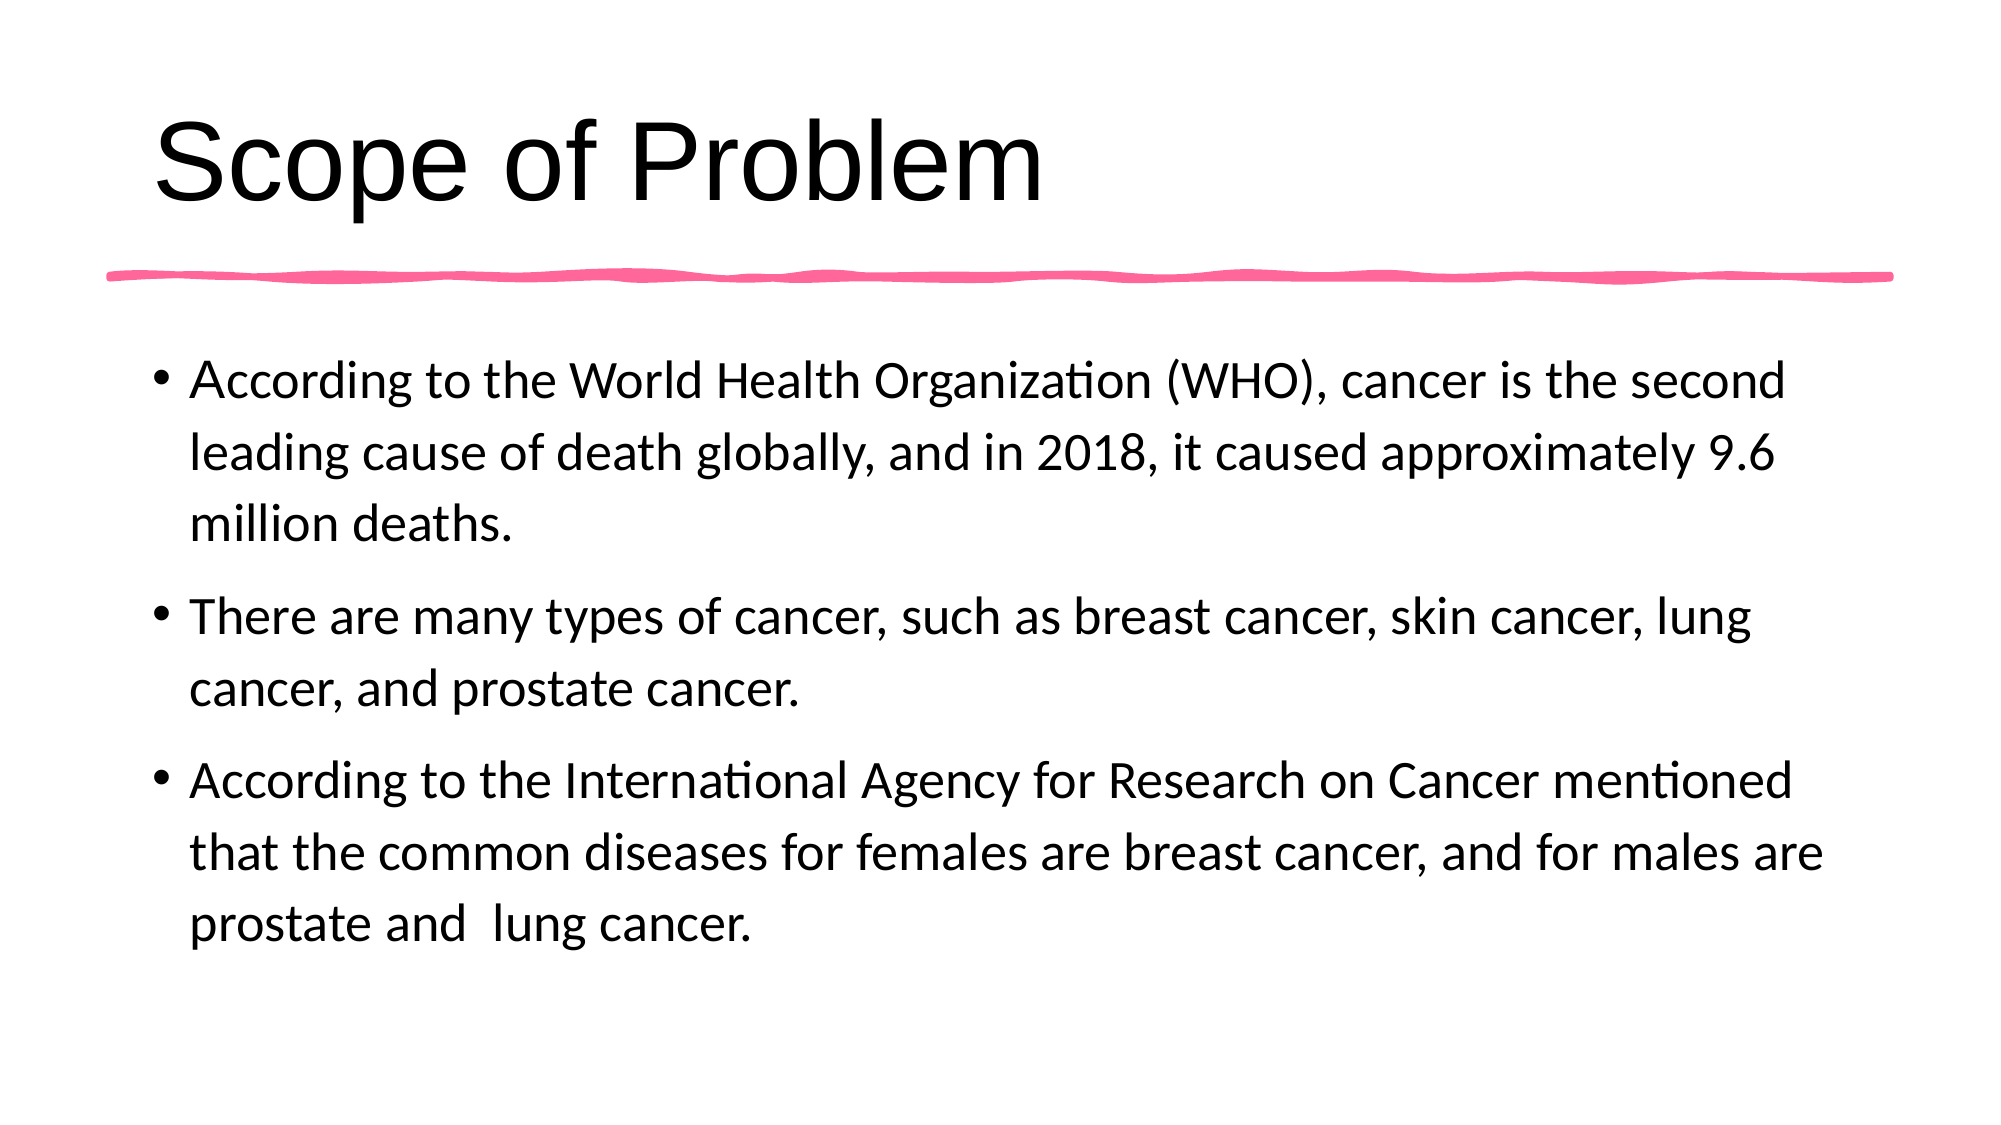

# Scope of Problem

According to the World Health Organization (WHO), cancer is the second leading cause of death globally, and in 2018, it caused approximately 9.6 million deaths.
There are many types of cancer, such as breast cancer, skin cancer, lung cancer, and prostate cancer.
According to the International Agency for Research on Cancer mentioned that the common diseases for females are breast cancer, and for males are prostate and  lung cancer.